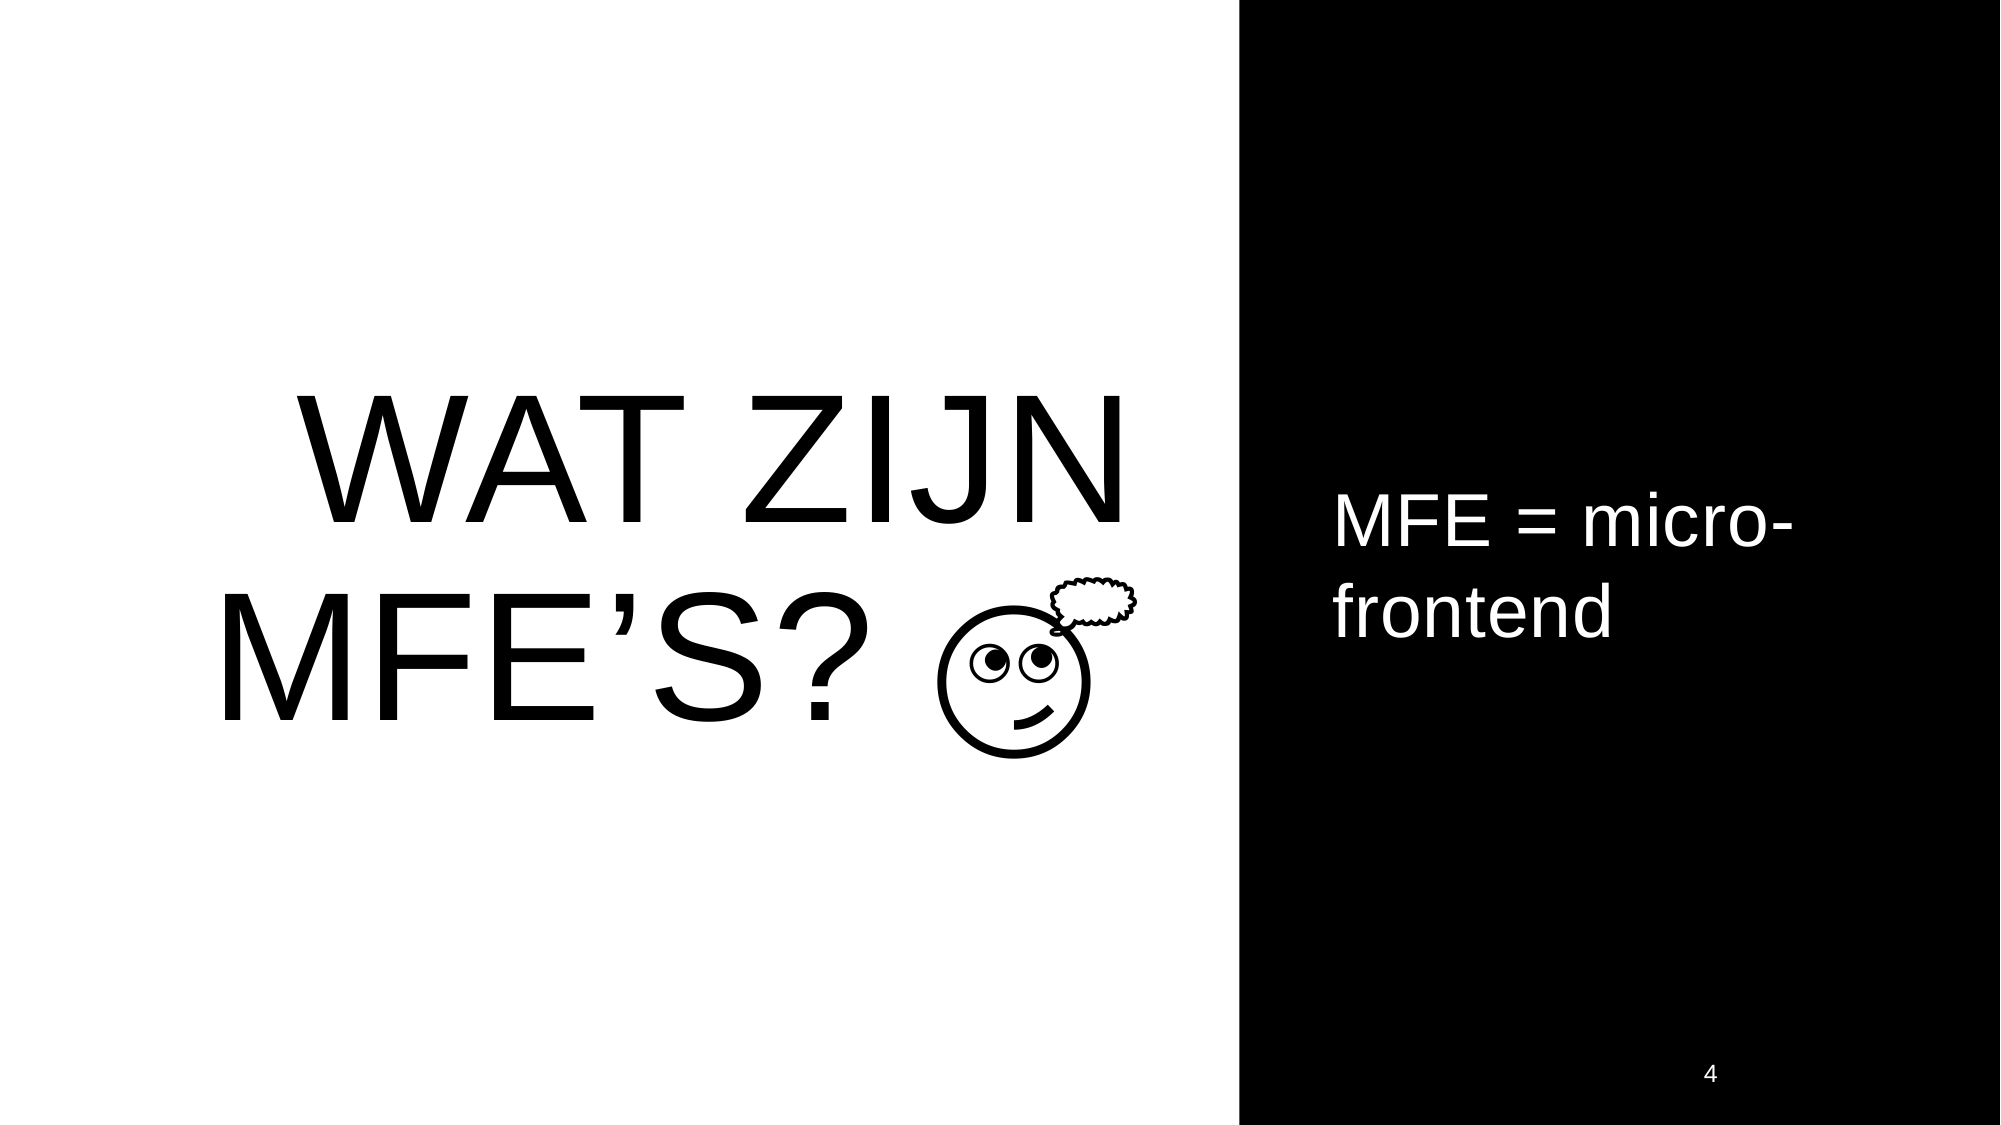

MFE = micro-frontend
# Wat zijn MFE’s? 🤔

4